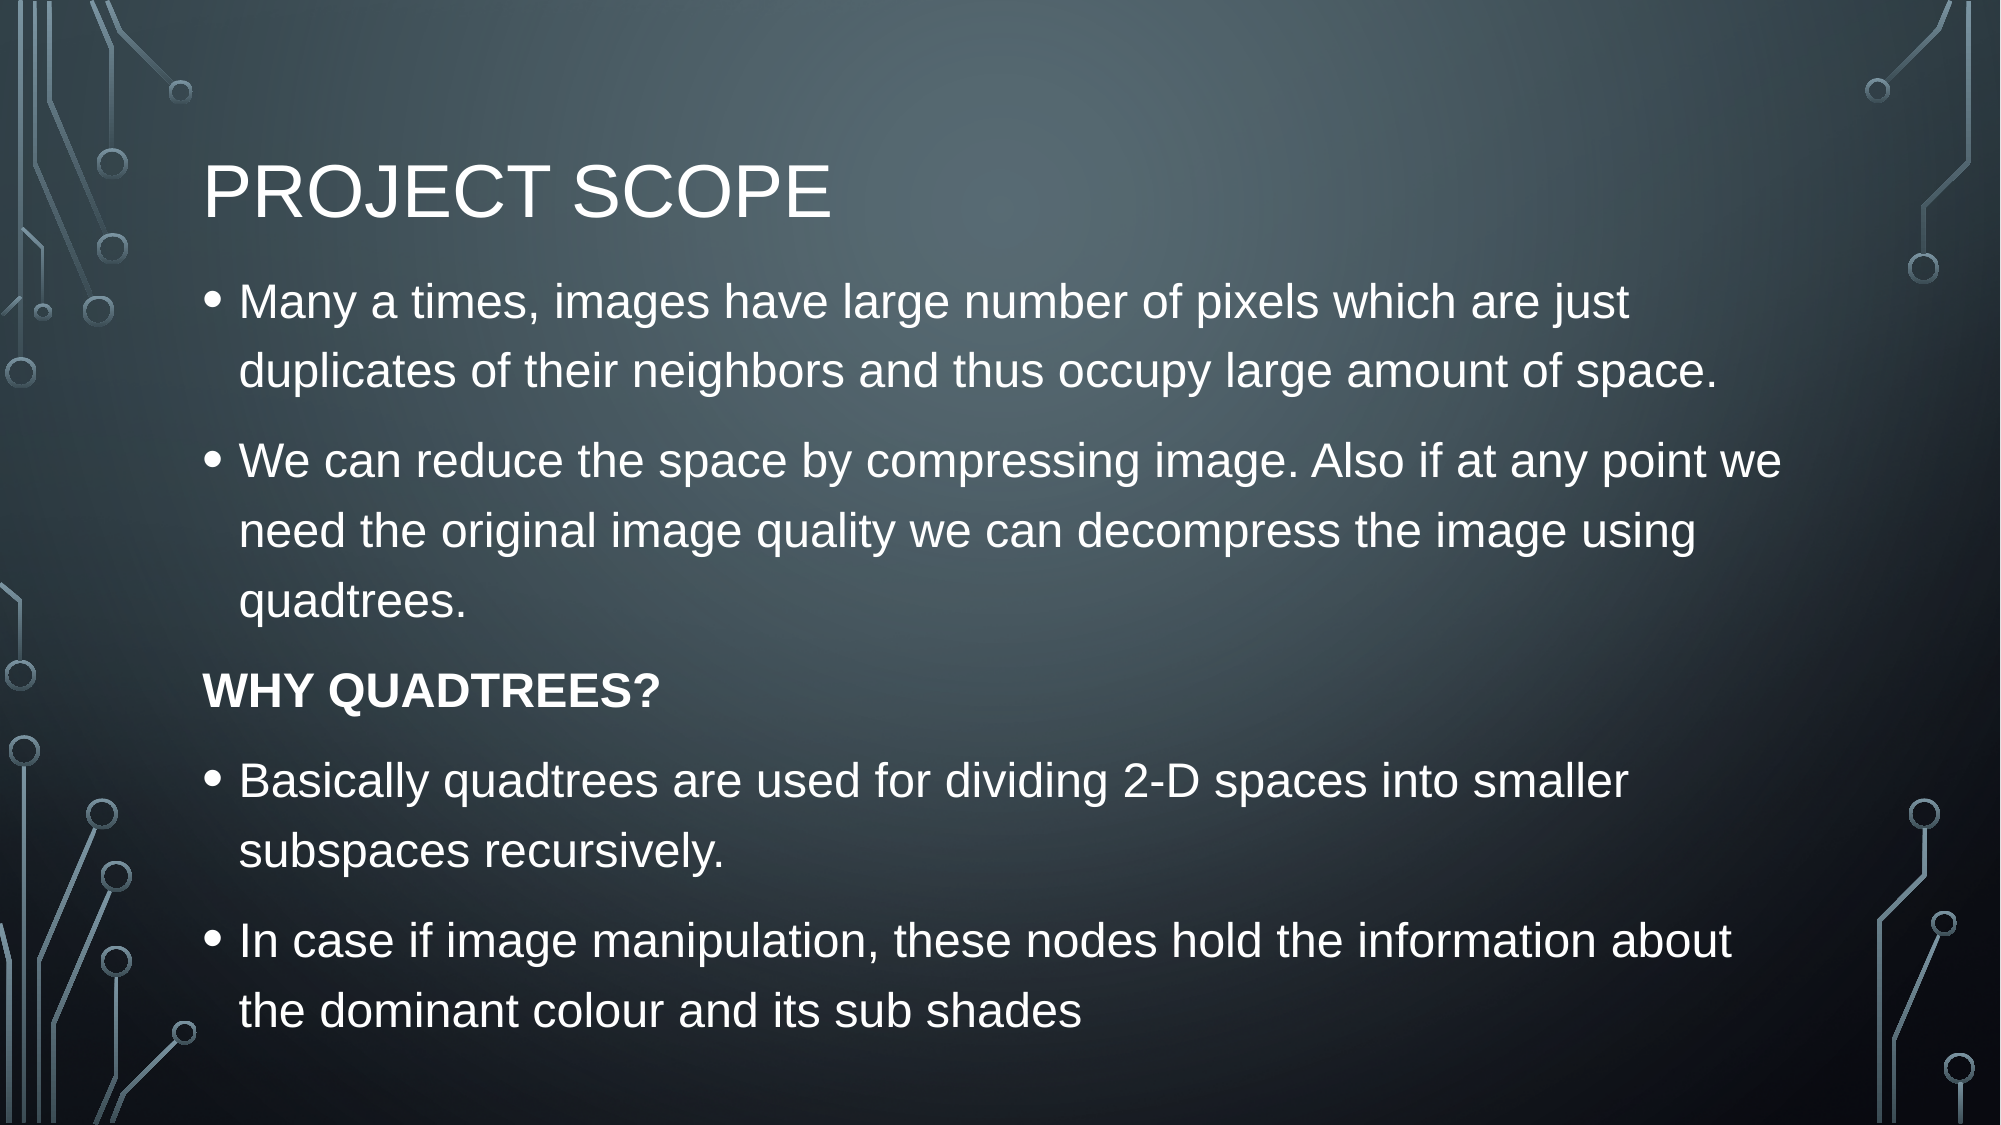

# Project scope
Many a times, images have large number of pixels which are just duplicates of their neighbors and thus occupy large amount of space.
We can reduce the space by compressing image. Also if at any point we need the original image quality we can decompress the image using quadtrees.
WHY QUADTREES?
Basically quadtrees are used for dividing 2-D spaces into smaller subspaces recursively.
In case if image manipulation, these nodes hold the information about the dominant colour and its sub shades